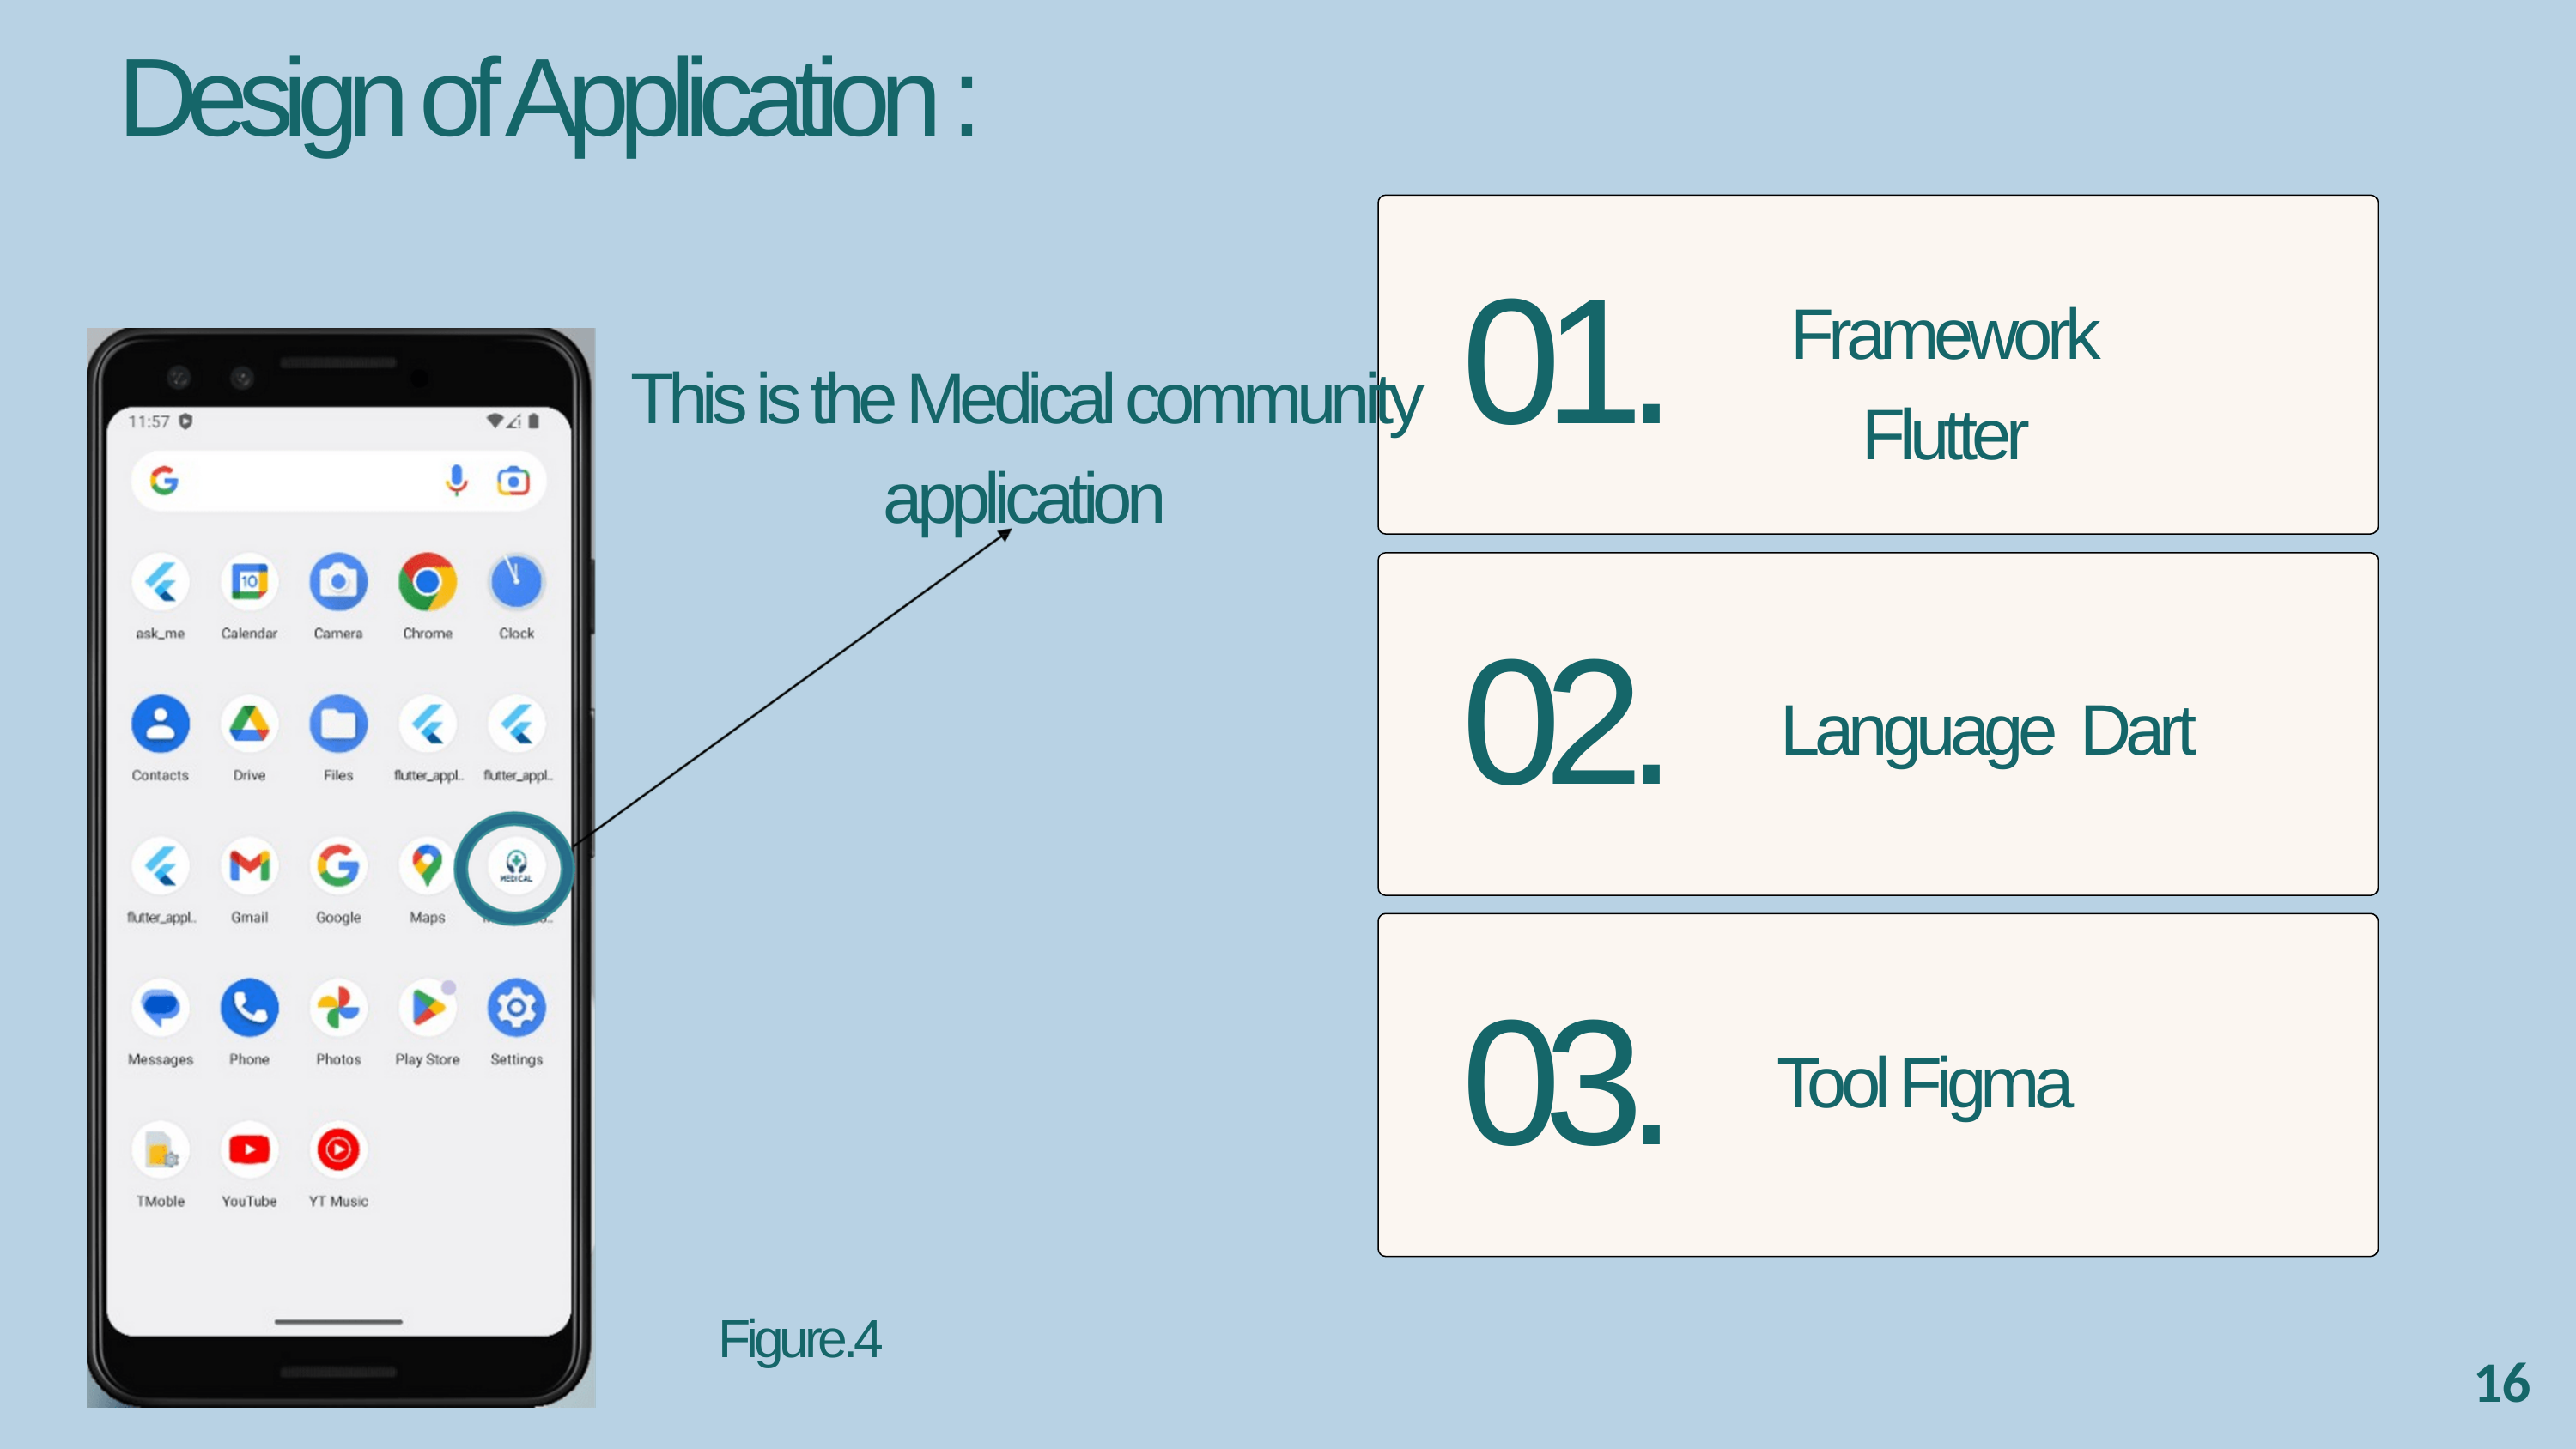

Design of Application :

Framework
Flutter
01.

This is the Medical community application

02.
Language  Dart

03.
Tool Figma
Figure.4
16